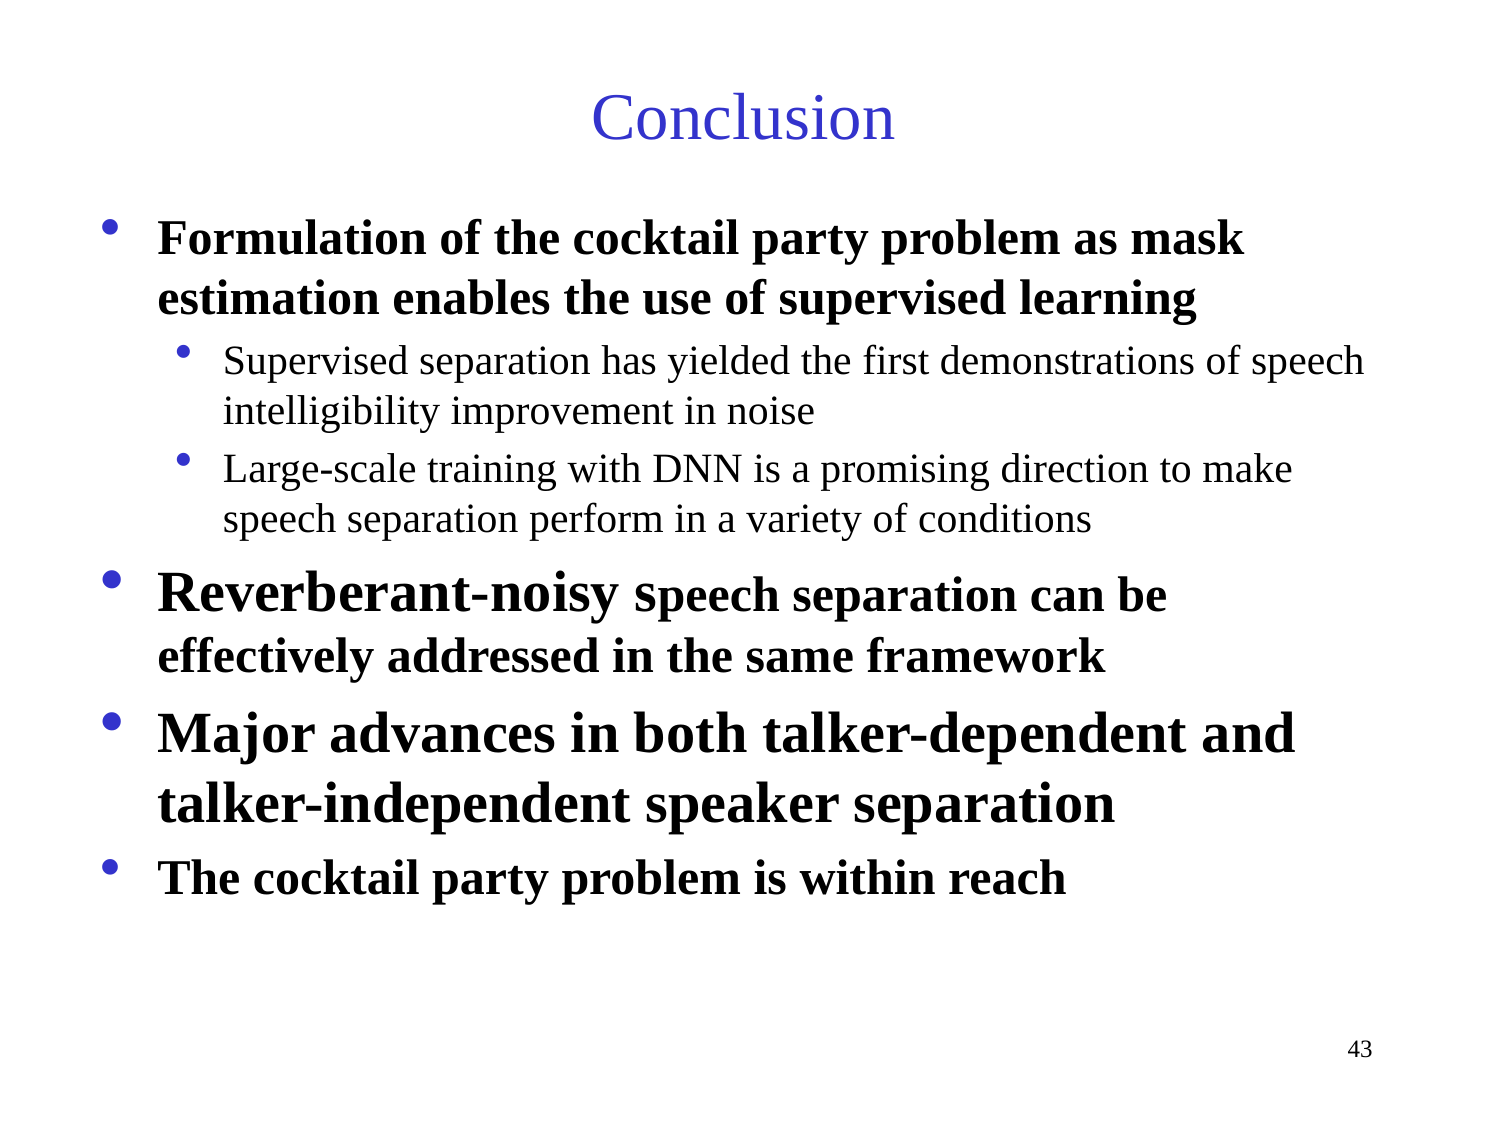

# Conclusion
Formulation of the cocktail party problem as mask estimation enables the use of supervised learning
Supervised separation has yielded the first demonstrations of speech intelligibility improvement in noise
Large-scale training with DNN is a promising direction to make speech separation perform in a variety of conditions
Reverberant-noisy speech separation can be effectively addressed in the same framework
Major advances in both talker-dependent and talker-independent speaker separation
The cocktail party problem is within reach

43